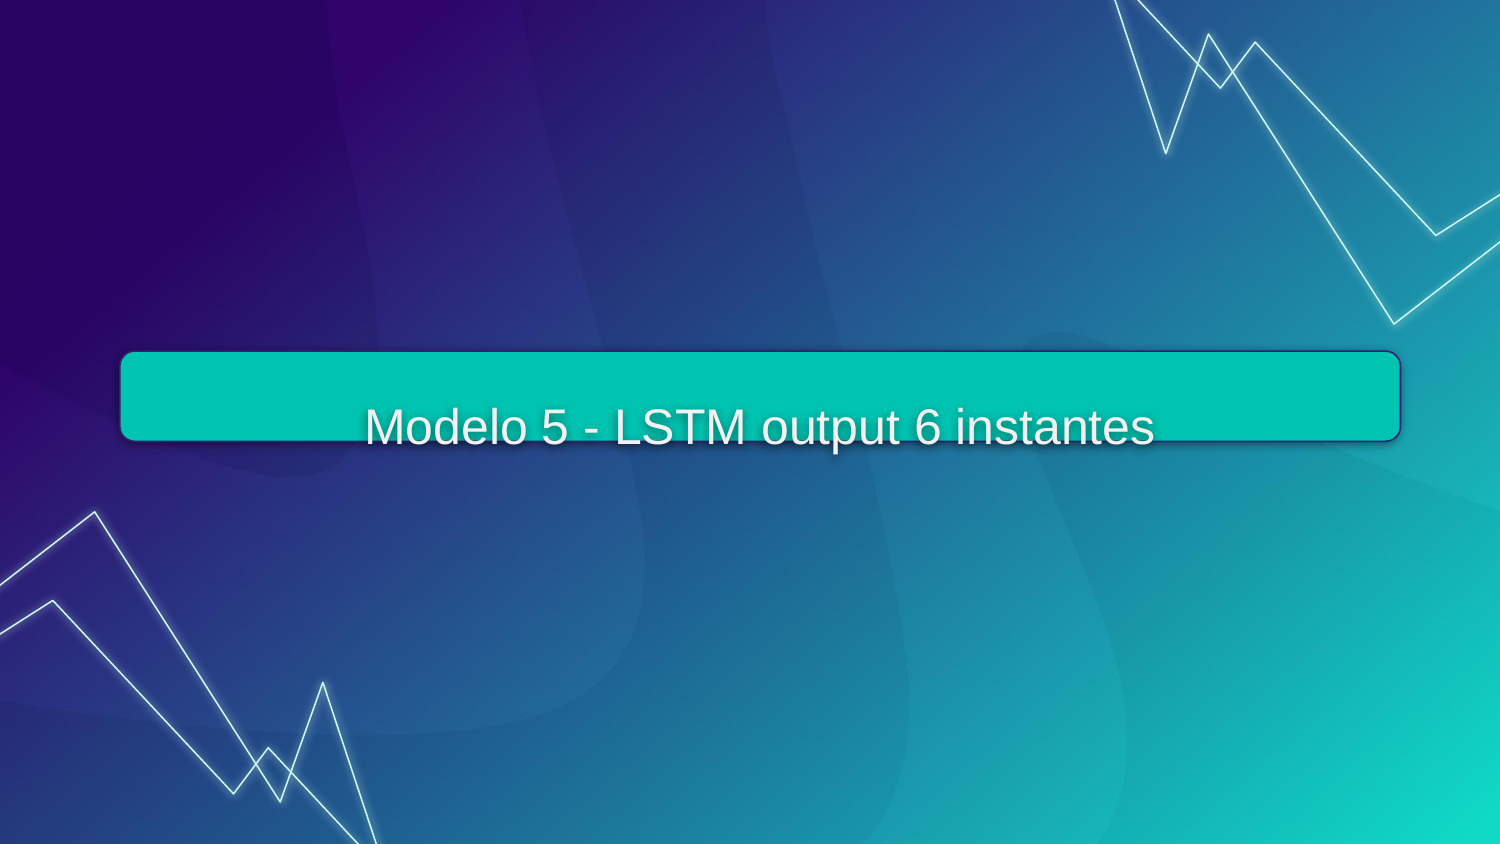

Modelo 5 - LSTM output 6 instantes